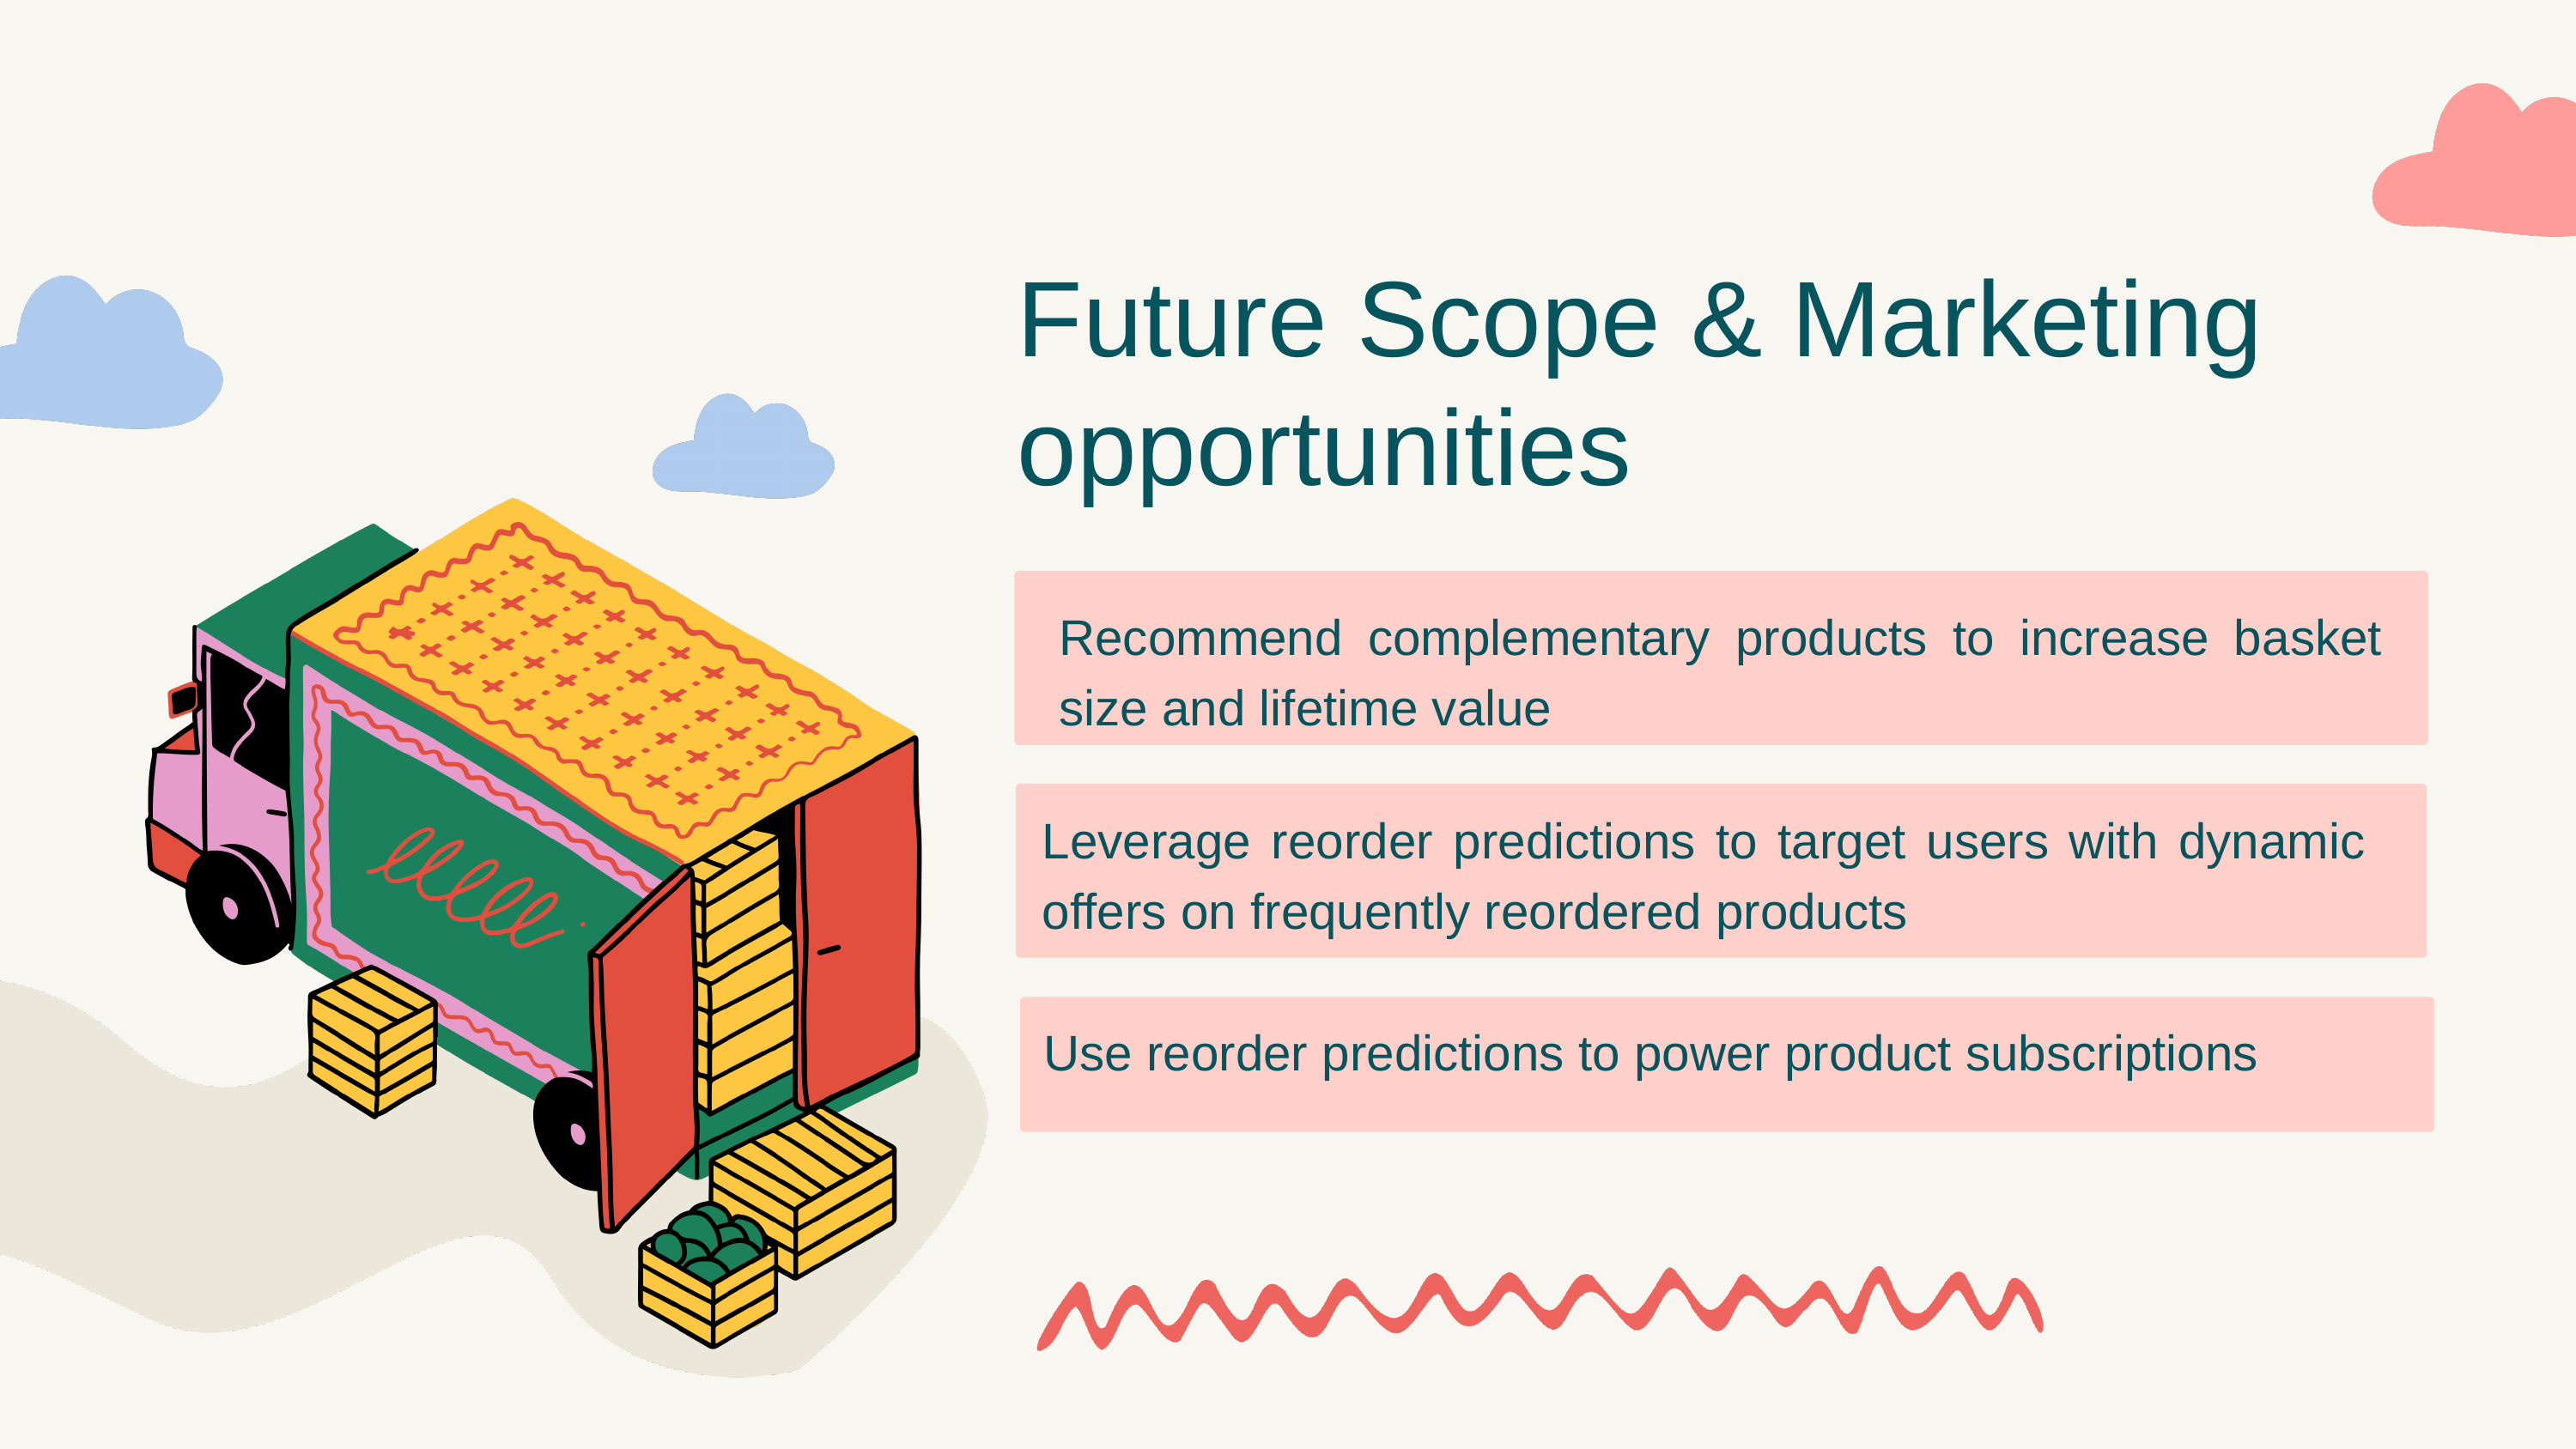

Future Scope & Marketing opportunities

Recommend complementary products to increase basket size and lifetime value

Leverage reorder predictions to target users with dynamic offers on frequently reordered products

Use reorder predictions to power product subscriptions